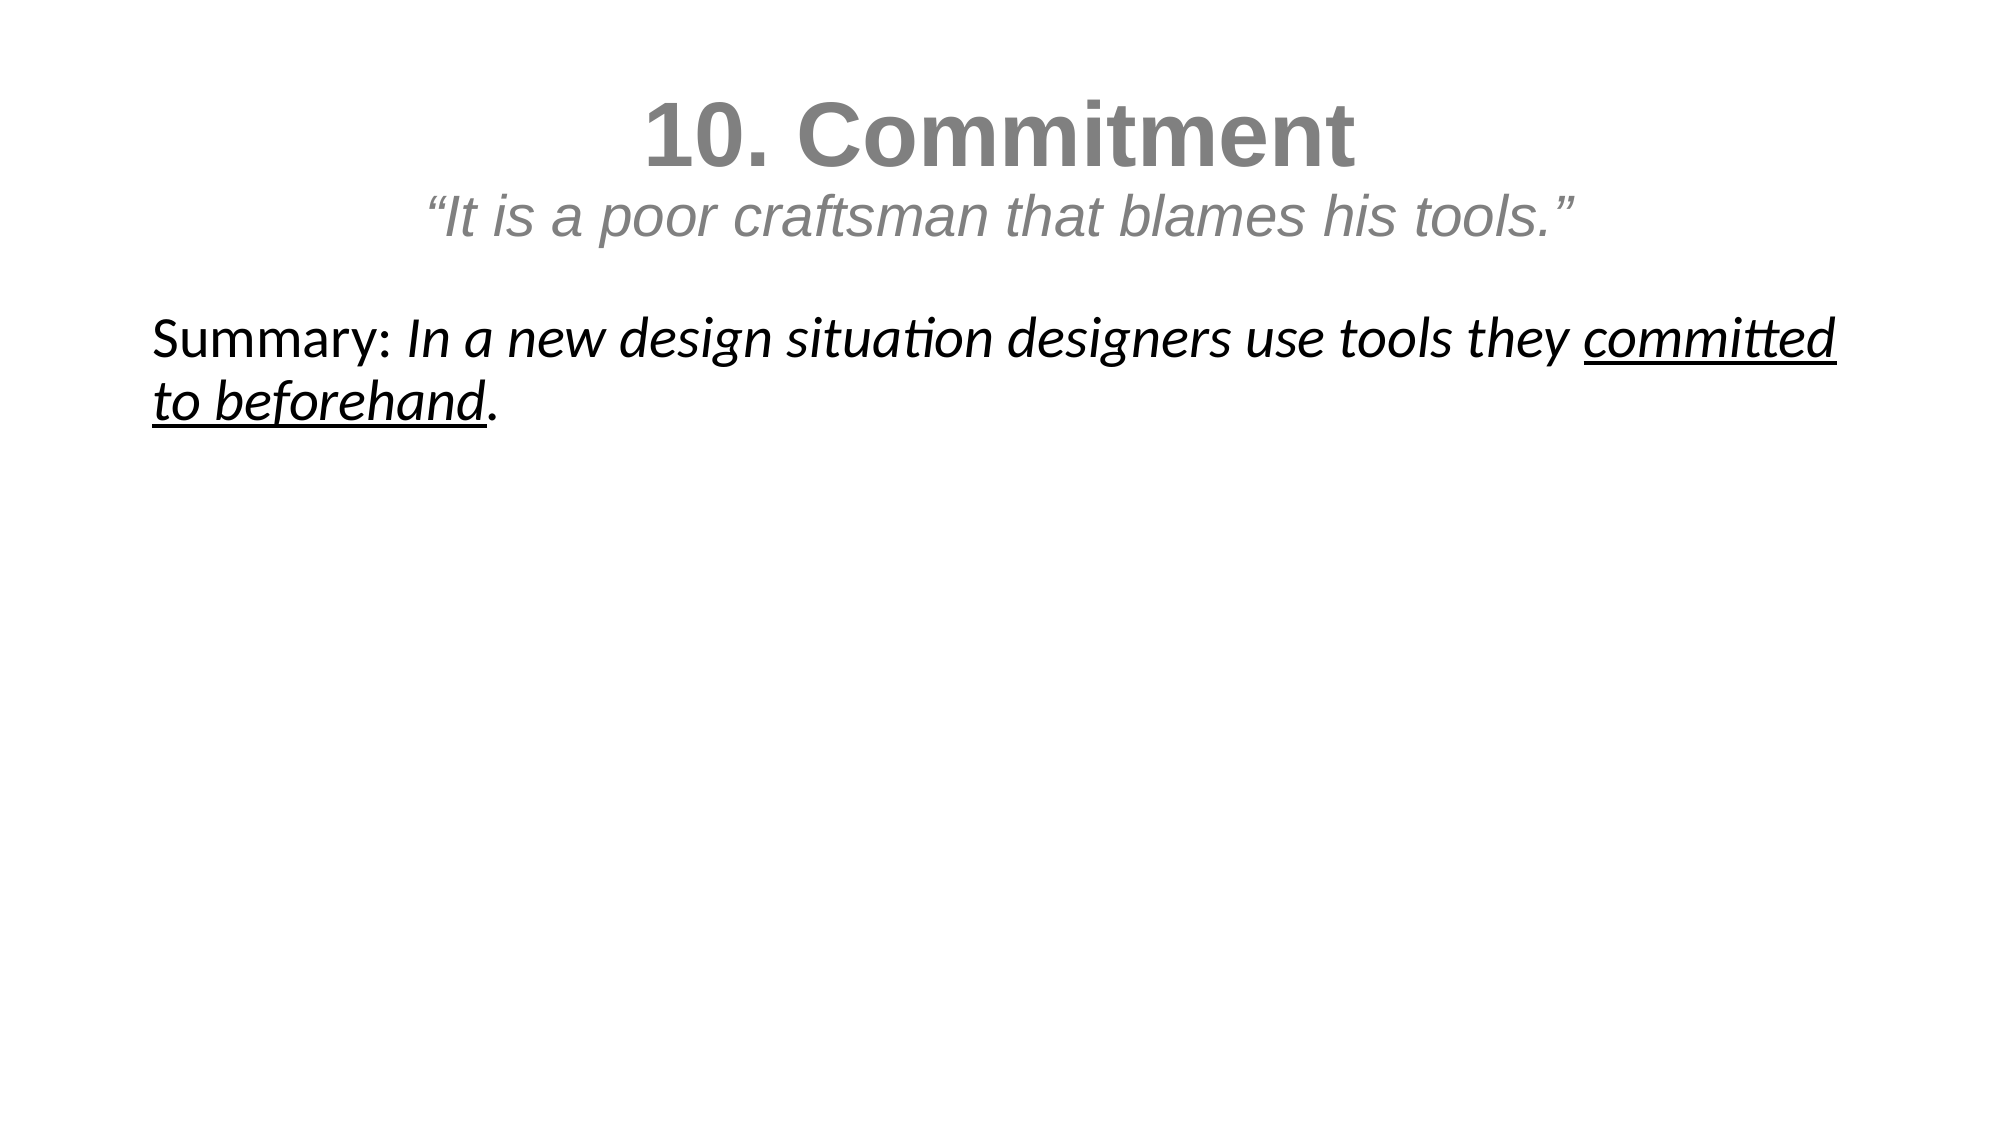

# 10. Commitment “It is a poor craftsman that blames his tools.”
Summary: In a new design situation designers use tools they committed to beforehand.